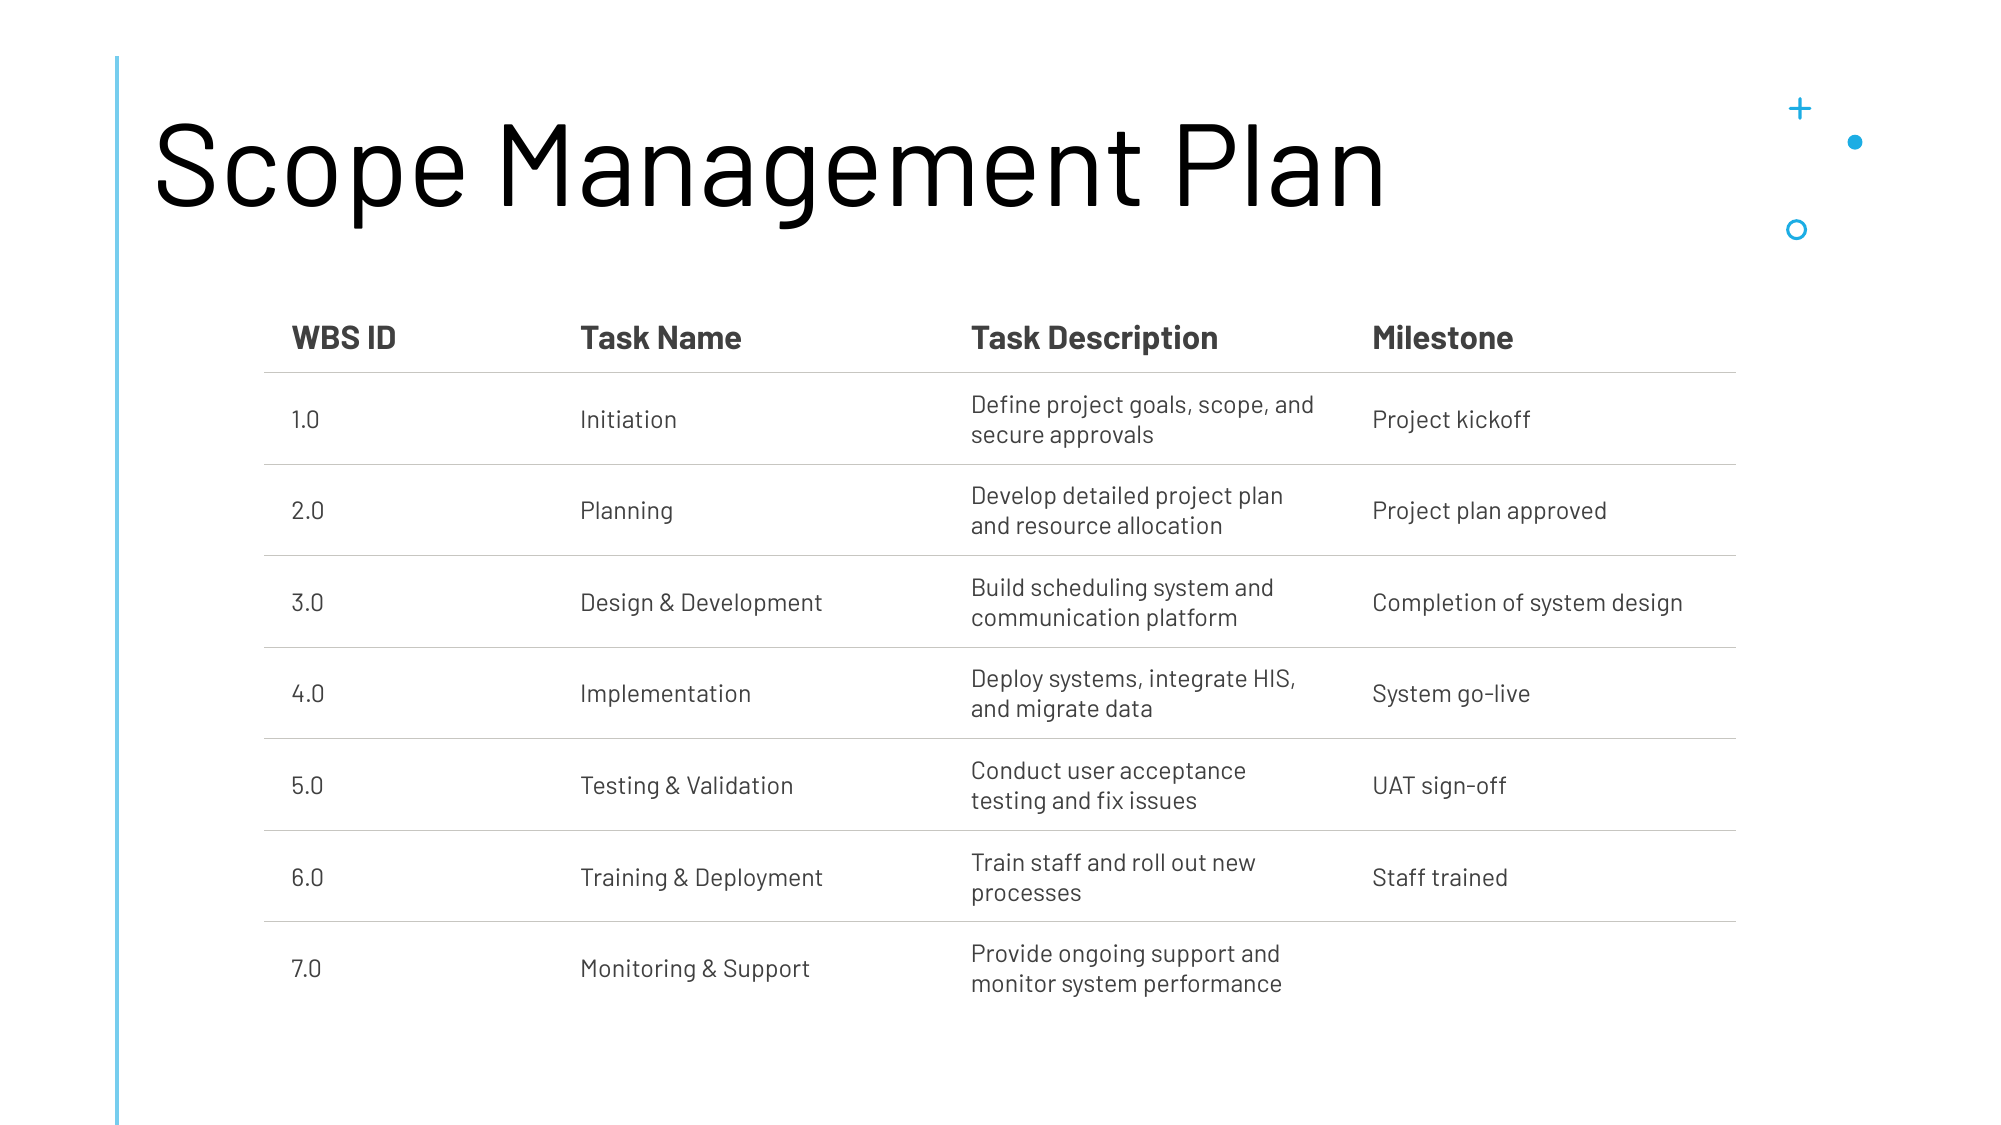

# Scope Management Plan

| WBS ID | Task Name | Task Description | Milestone |
| --- | --- | --- | --- |
| 1.0 | Initiation | Define project goals, scope, and secure approvals | Project kickoff |
| 2.0 | Planning | Develop detailed project plan and resource allocation | Project plan approved |
| 3.0 | Design & Development | Build scheduling system and communication platform | Completion of system design |
| 4.0 | Implementation | Deploy systems, integrate HIS, and migrate data | System go-live |
| 5.0 | Testing & Validation | Conduct user acceptance testing and fix issues | UAT sign-off |
| 6.0 | Training & Deployment | Train staff and roll out new processes | Staff trained |
| 7.0 | Monitoring & Support | Provide ongoing support and monitor system performance |  |